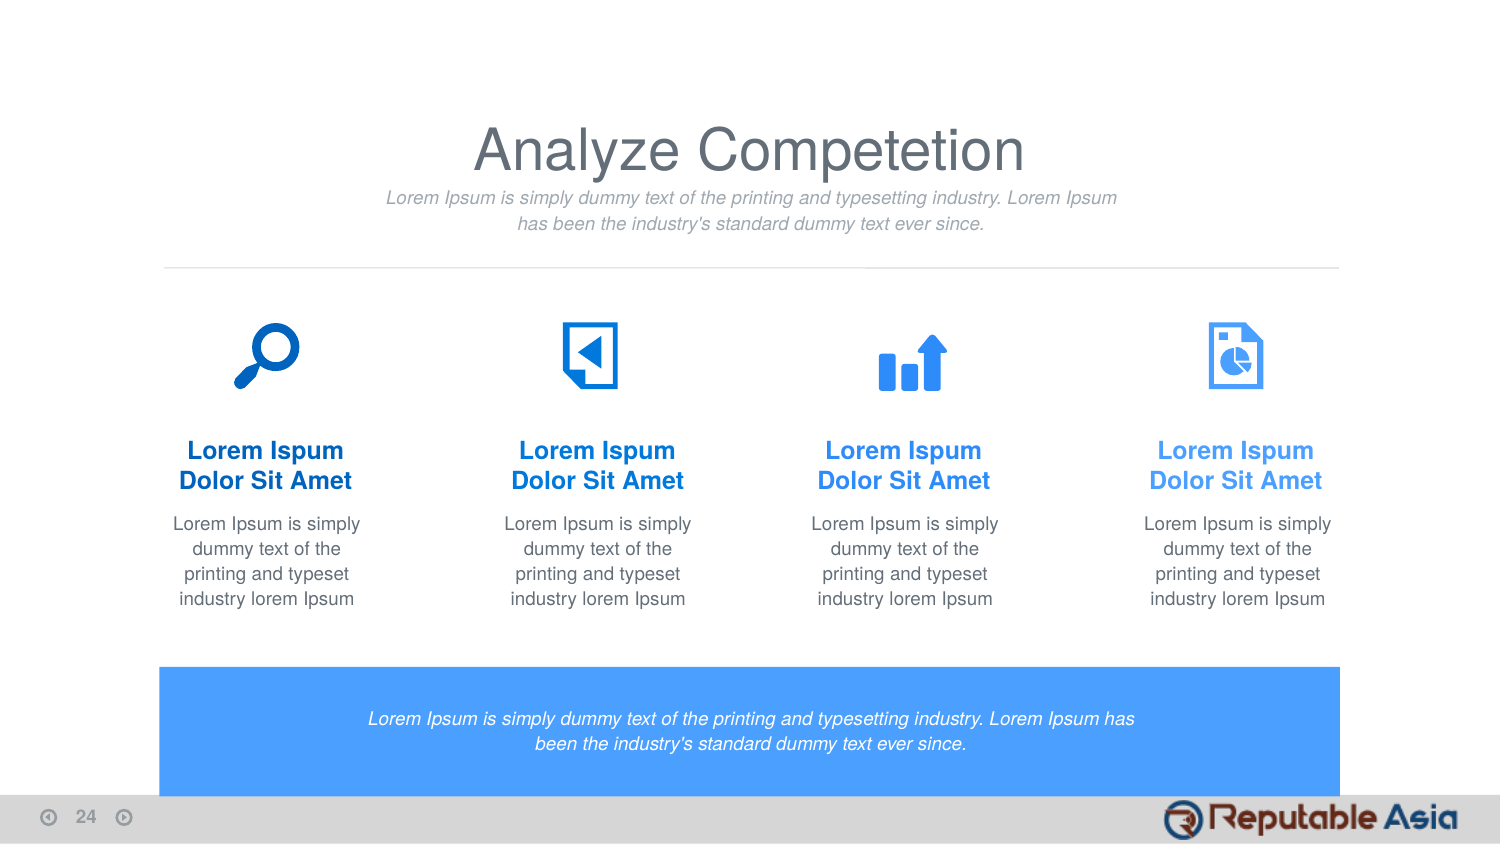

Analyze Competetion
Lorem Ipsum is simply dummy text of the printing and typesetting industry. Lorem Ipsum has been the industry's standard dummy text ever since.

Lorem Ispum Dolor Sit Amet
Lorem Ipsum is simply dummy text of the printing and typeset industry lorem Ipsum
Lorem Ispum Dolor Sit Amet
Lorem Ipsum is simply dummy text of the printing and typeset industry lorem Ipsum
Lorem Ispum Dolor Sit Amet
Lorem Ipsum is simply dummy text of the printing and typeset industry lorem Ipsum
Lorem Ispum Dolor Sit Amet
Lorem Ipsum is simply dummy text of the printing and typeset industry lorem Ipsum

Lorem Ipsum is simply dummy text of the printing and typesetting industry. Lorem Ipsum has been the industry's standard dummy text ever since.
24